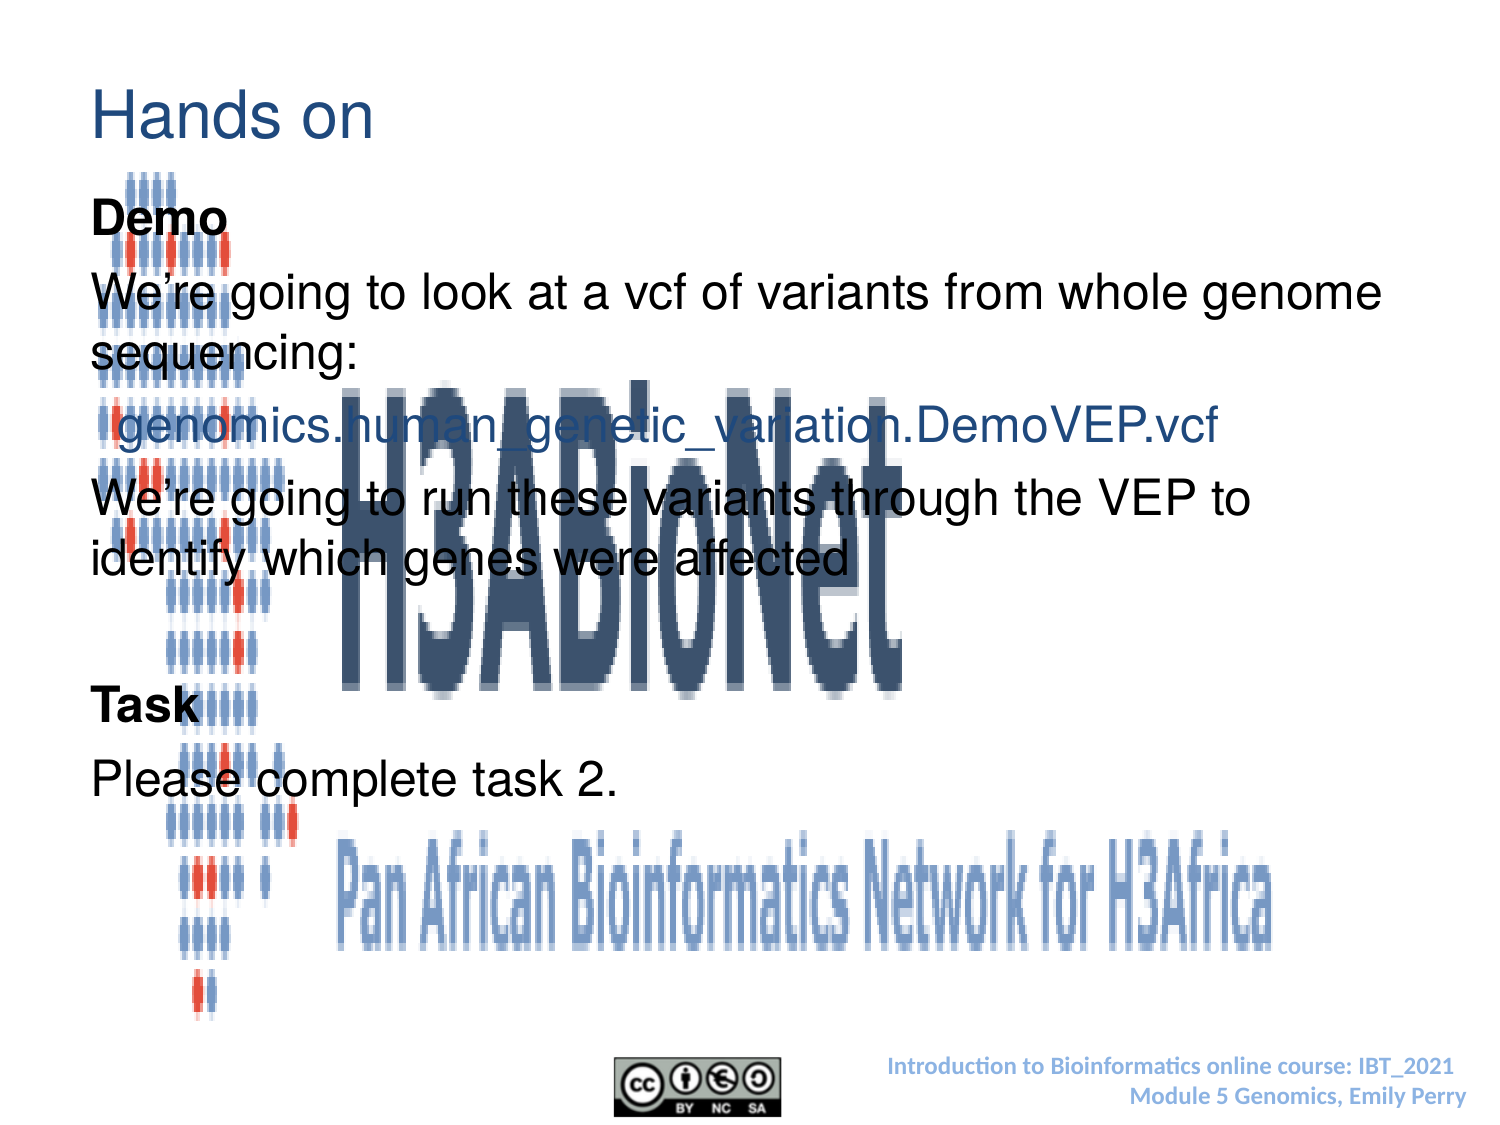

# Hands on
Demo
We’re going to look at a vcf of variants from whole genome sequencing:
  genomics.human_genetic_variation.DemoVEP.vcf
We’re going to run these variants through the VEP to identify which genes were affected

Task
Please complete task 2.